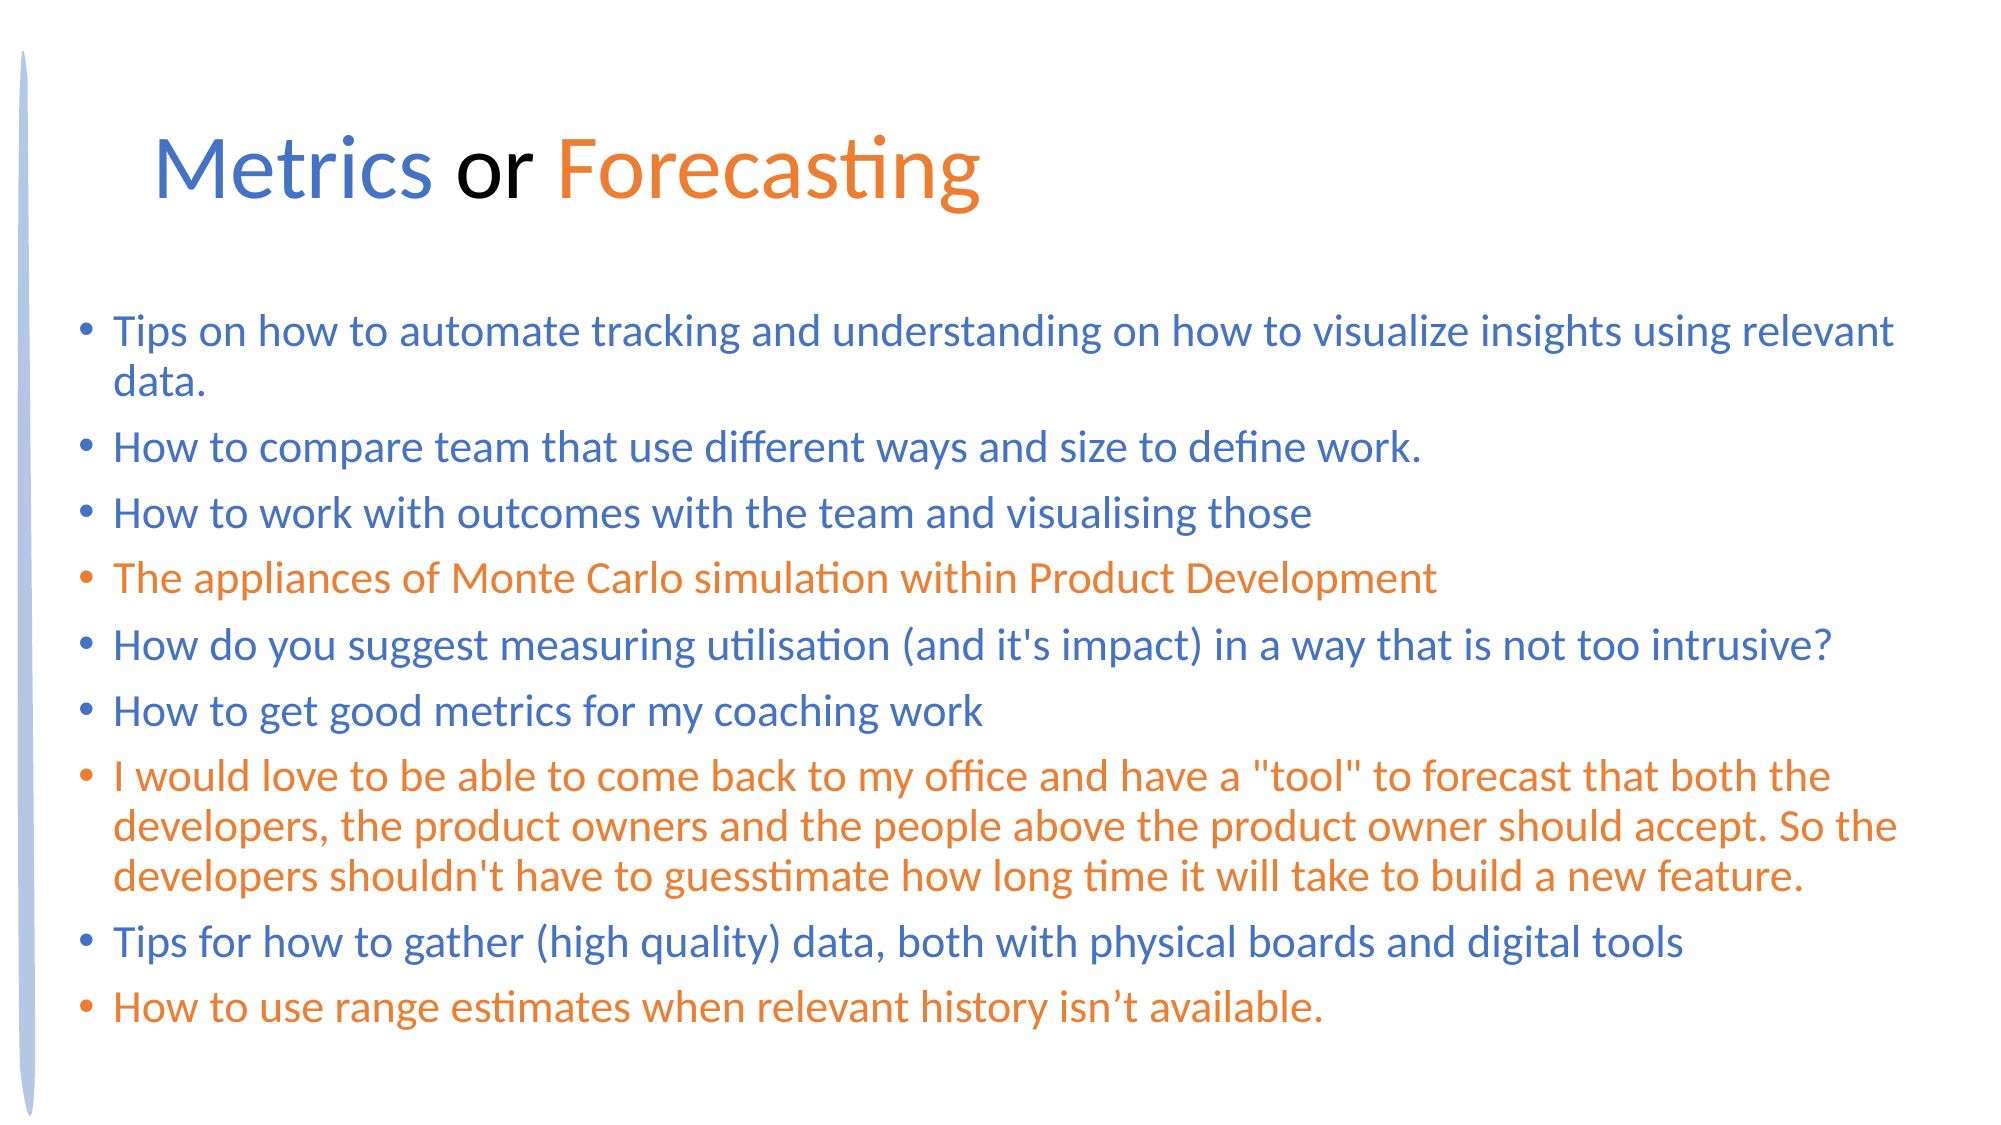

# Metrics or Forecasting
Tips on how to automate tracking and understanding on how to visualize insights using relevant data.
How to compare team that use different ways and size to define work.
How to work with outcomes with the team and visualising those
The appliances of Monte Carlo simulation within Product Development
How do you suggest measuring utilisation (and it's impact) in a way that is not too intrusive?
How to get good metrics for my coaching work
I would love to be able to come back to my office and have a "tool" to forecast that both the developers, the product owners and the people above the product owner should accept. So the developers shouldn't have to guesstimate how long time it will take to build a new feature.
Tips for how to gather (high quality) data, both with physical boards and digital tools
How to use range estimates when relevant history isn’t available.